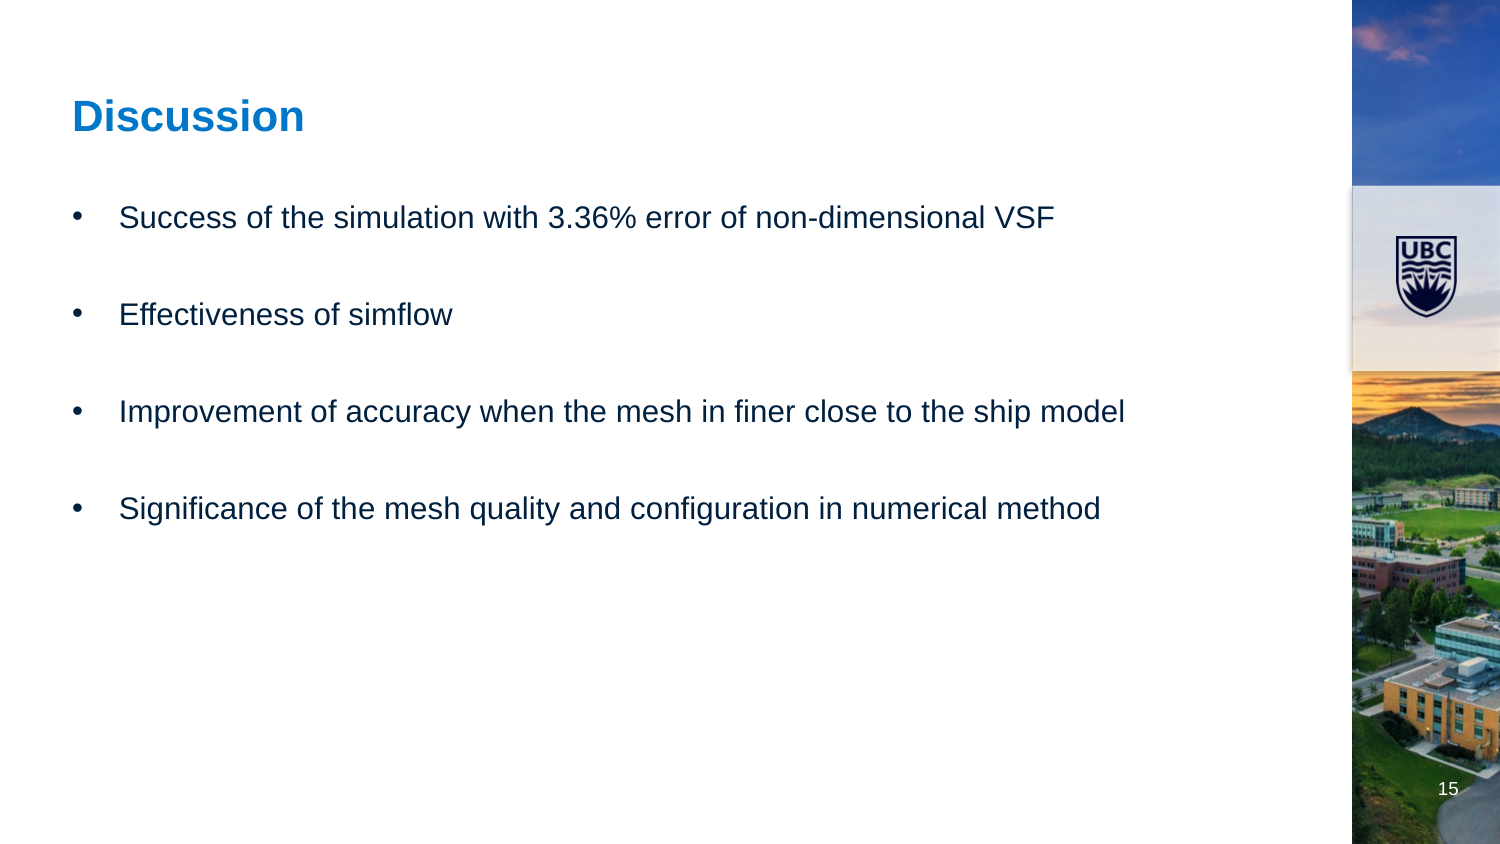

# Discussion
Success of the simulation with 3.36% error of non-dimensional VSF

Effectiveness of simflow

Improvement of accuracy when the mesh in finer close to the ship model

Significance of the mesh quality and configuration in numerical method